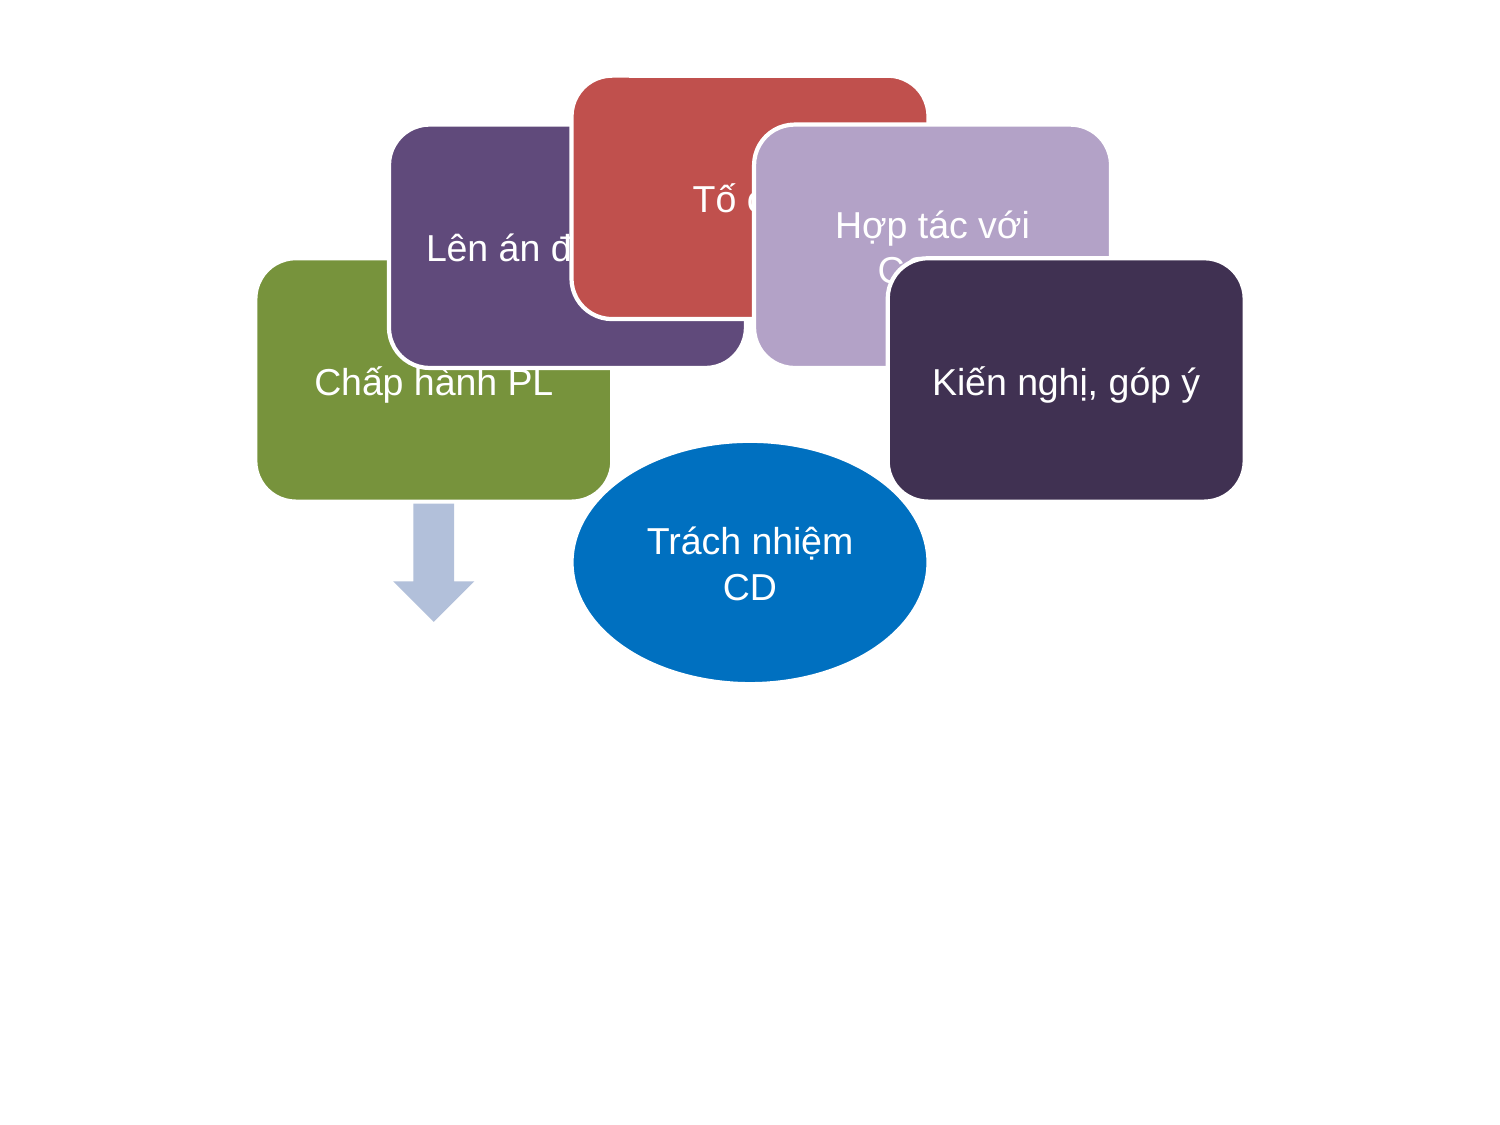

Trách nhiệm CD
Chấp hành PL
Lên án đấu tranh
Tố cáo
Kiến nghị, góp ý